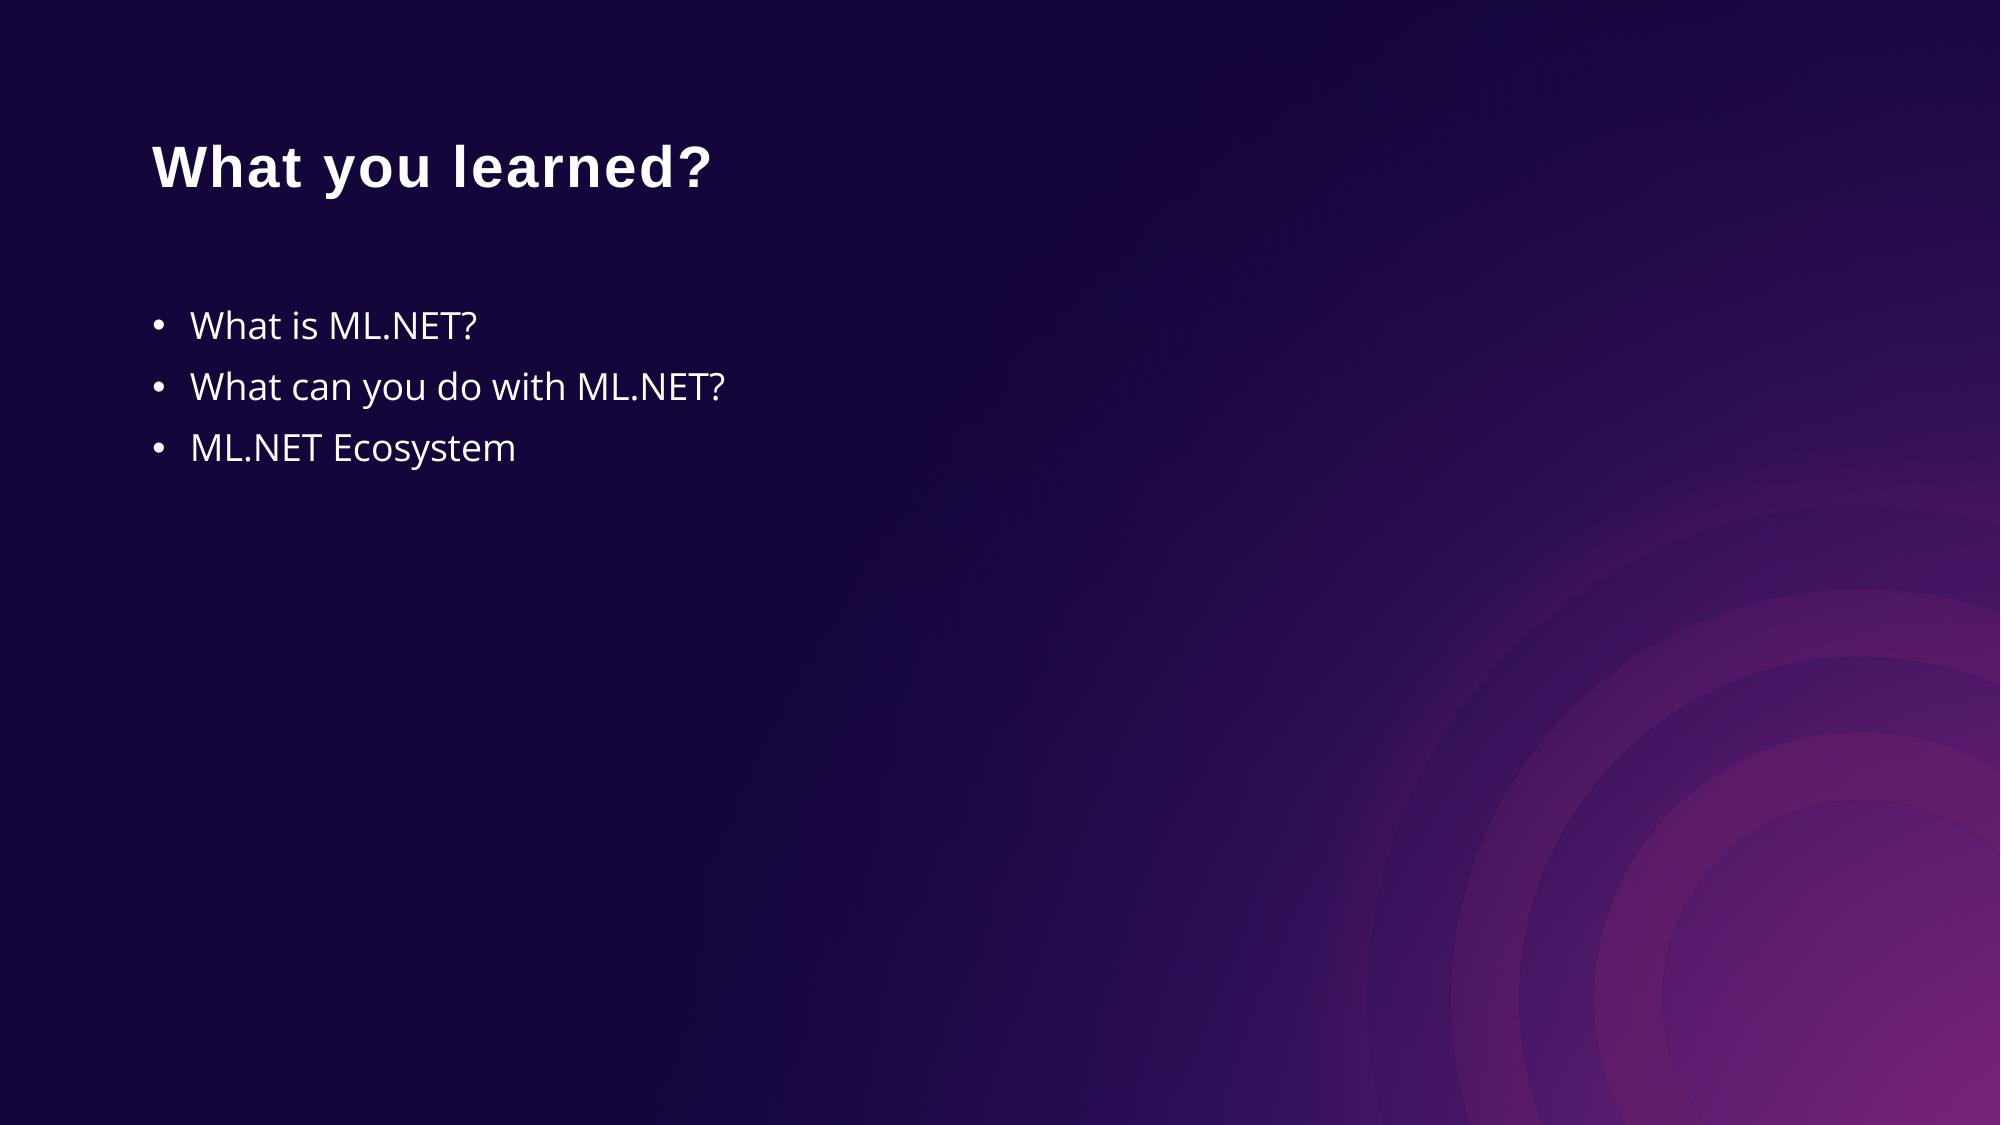

# What you learned?
What is ML.NET?
What can you do with ML.NET?
ML.NET Ecosystem